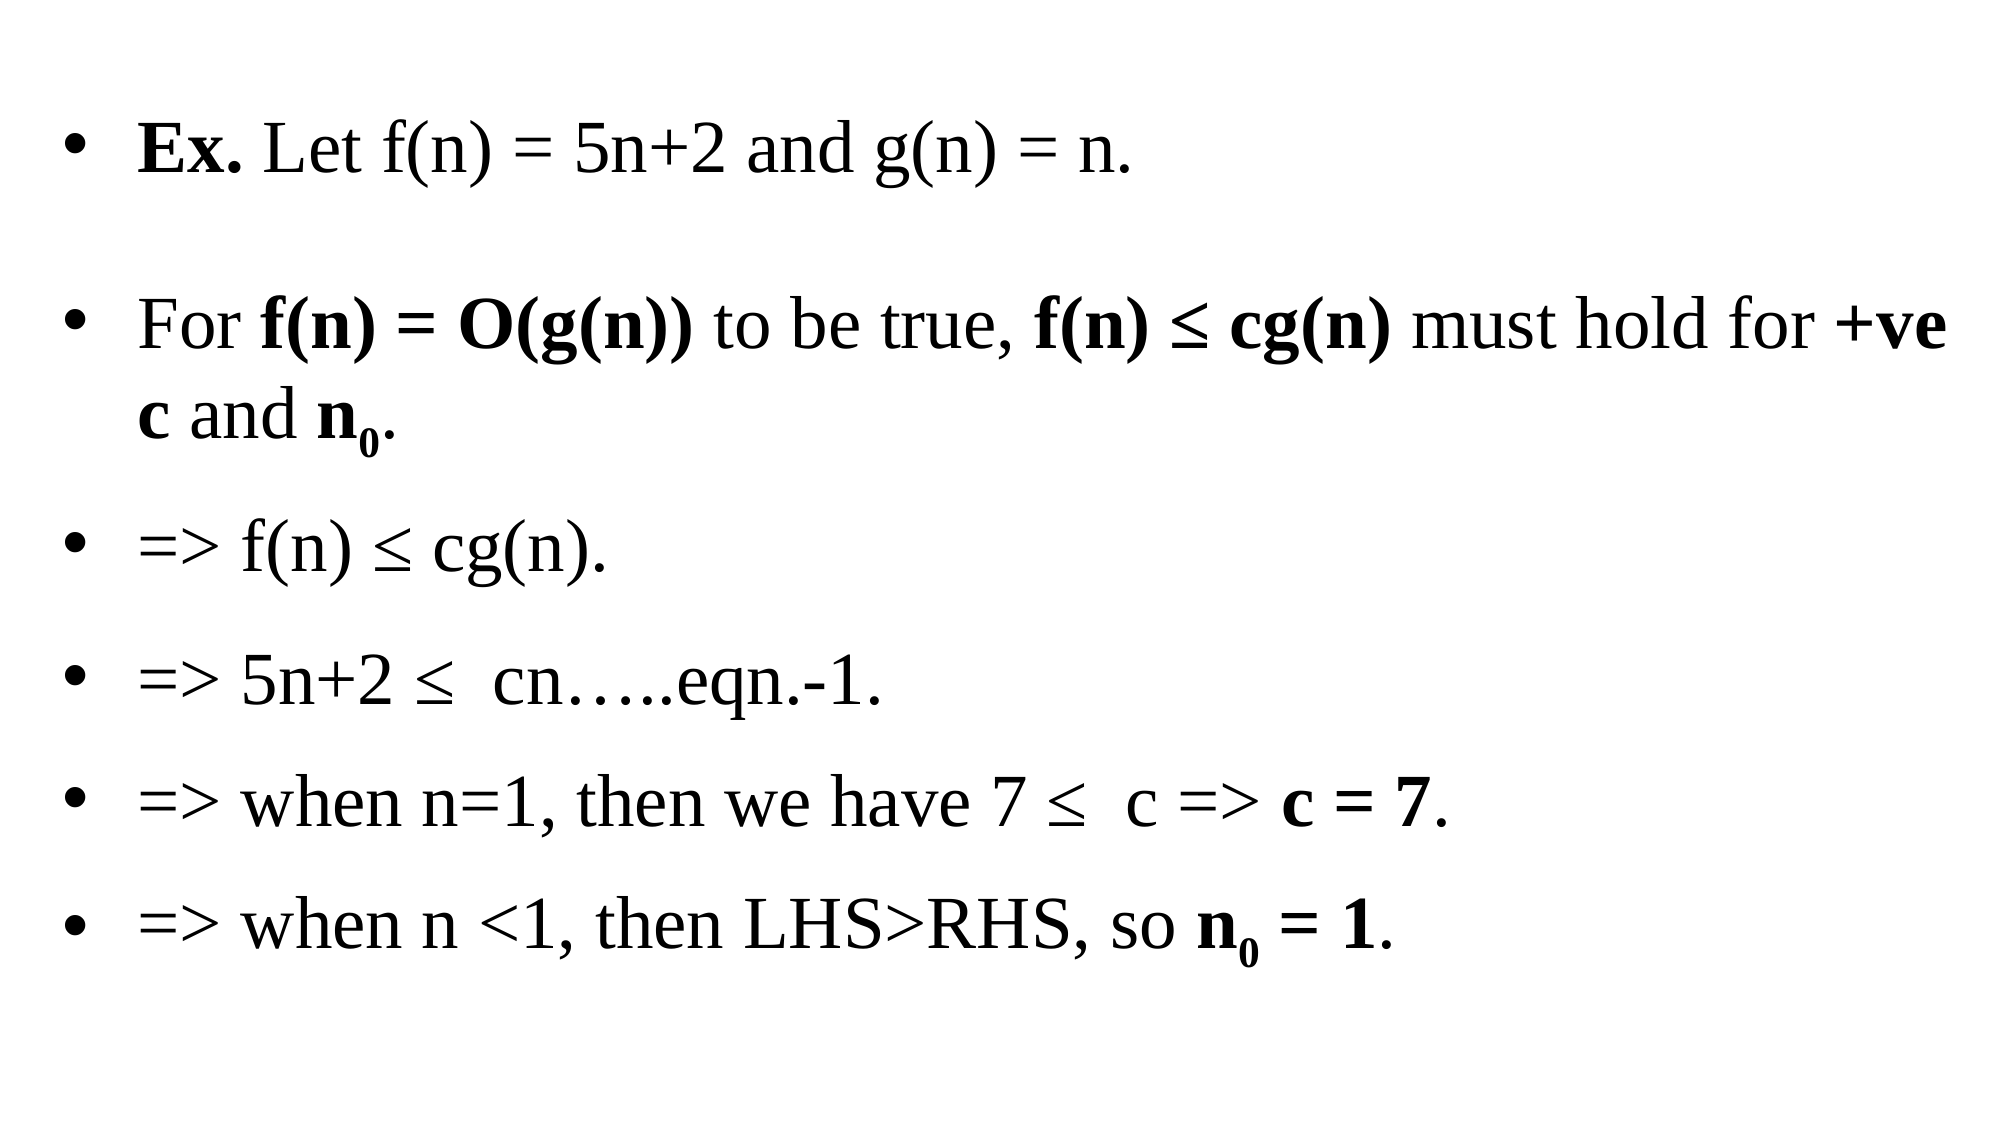

Ex. Let f(n) = 5n+2 and g(n) = n.
For f(n) = O(g(n)) to be true, f(n) ≤ cg(n) must hold for +ve c and n0.
=> f(n) ≤ cg(n).
=> 5n+2 ≤  cn…..eqn.-1.
=> when n=1, then we have 7 ≤  c => c = 7.
=> when n <1, then LHS>RHS, so n0 = 1.